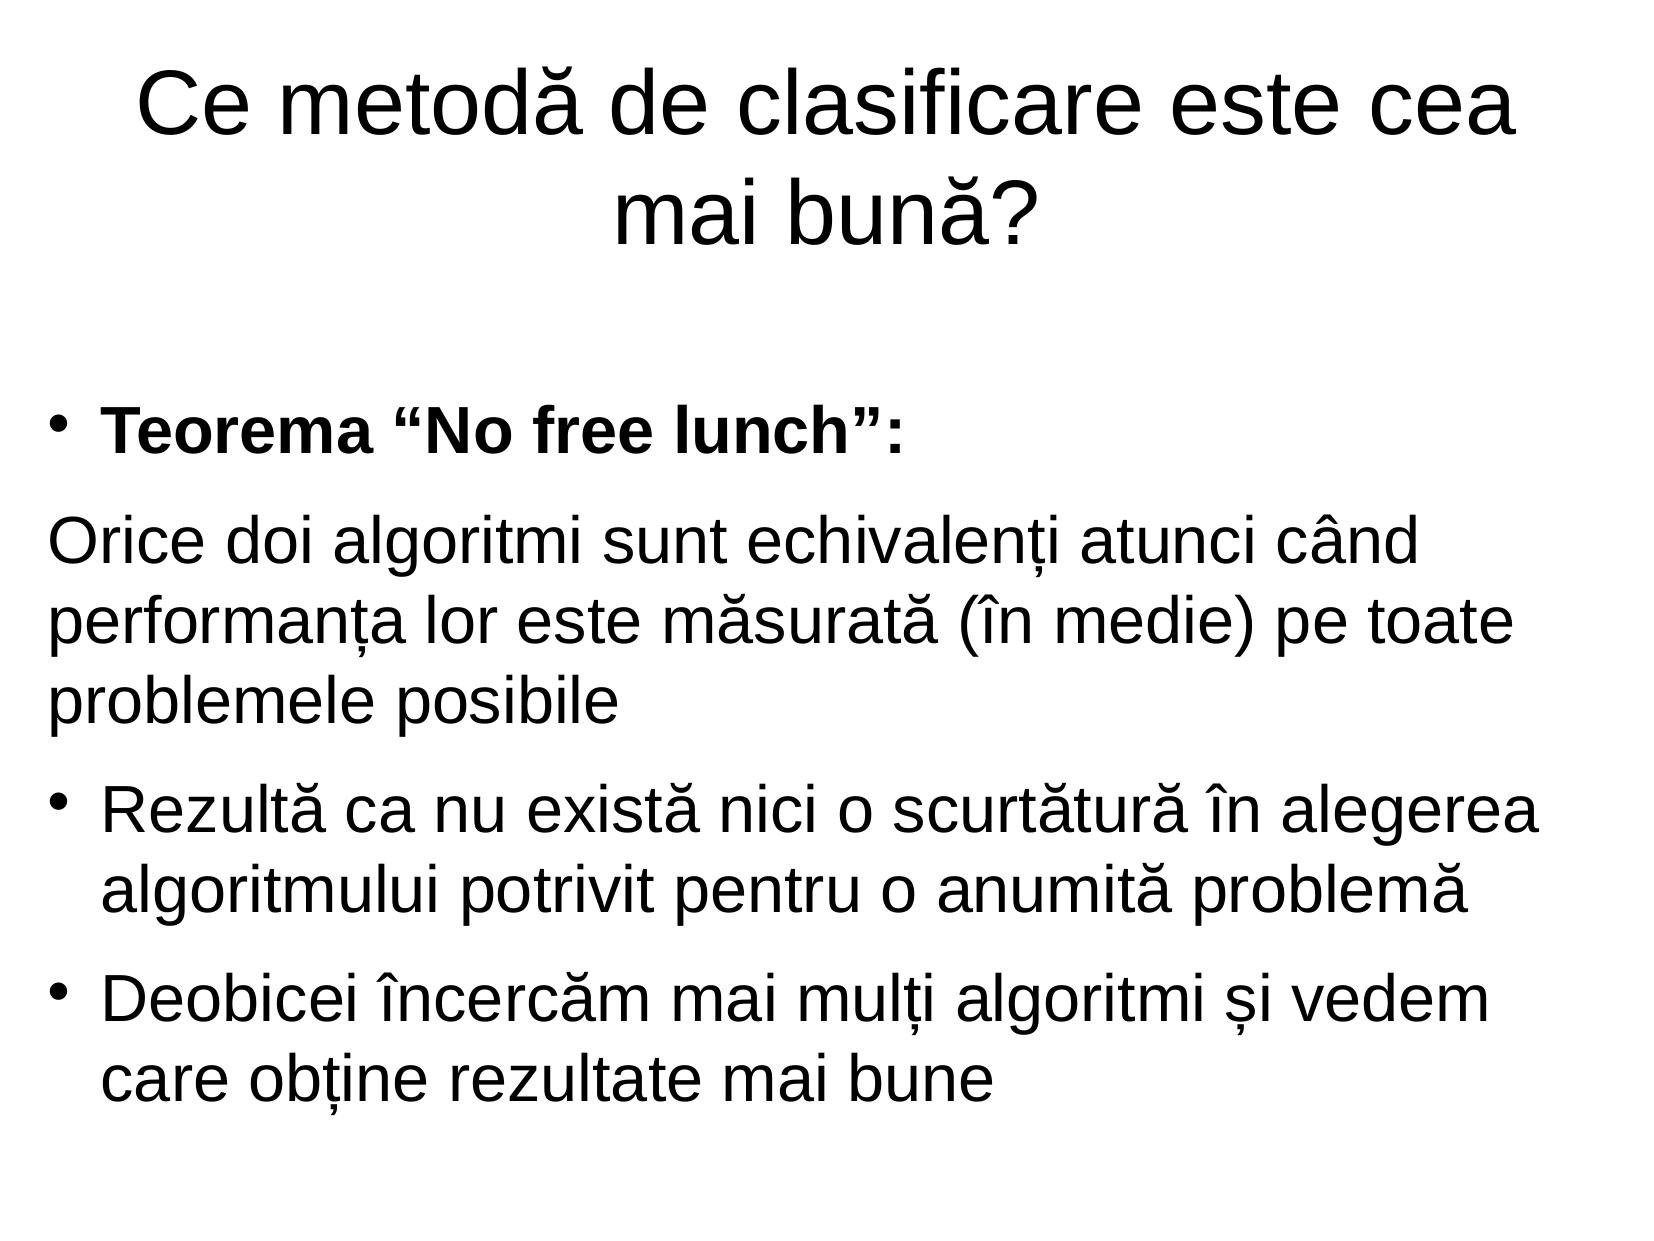

Ce metodă de clasificare este cea mai bună?

Teorema “No free lunch”:
Orice doi algoritmi sunt echivalenți atunci când performanța lor este măsurată (în medie) pe toate problemele posibile
Rezultă ca nu există nici o scurtătură în alegerea algoritmului potrivit pentru o anumită problemă
Deobicei încercăm mai mulți algoritmi și vedem care obține rezultate mai bune